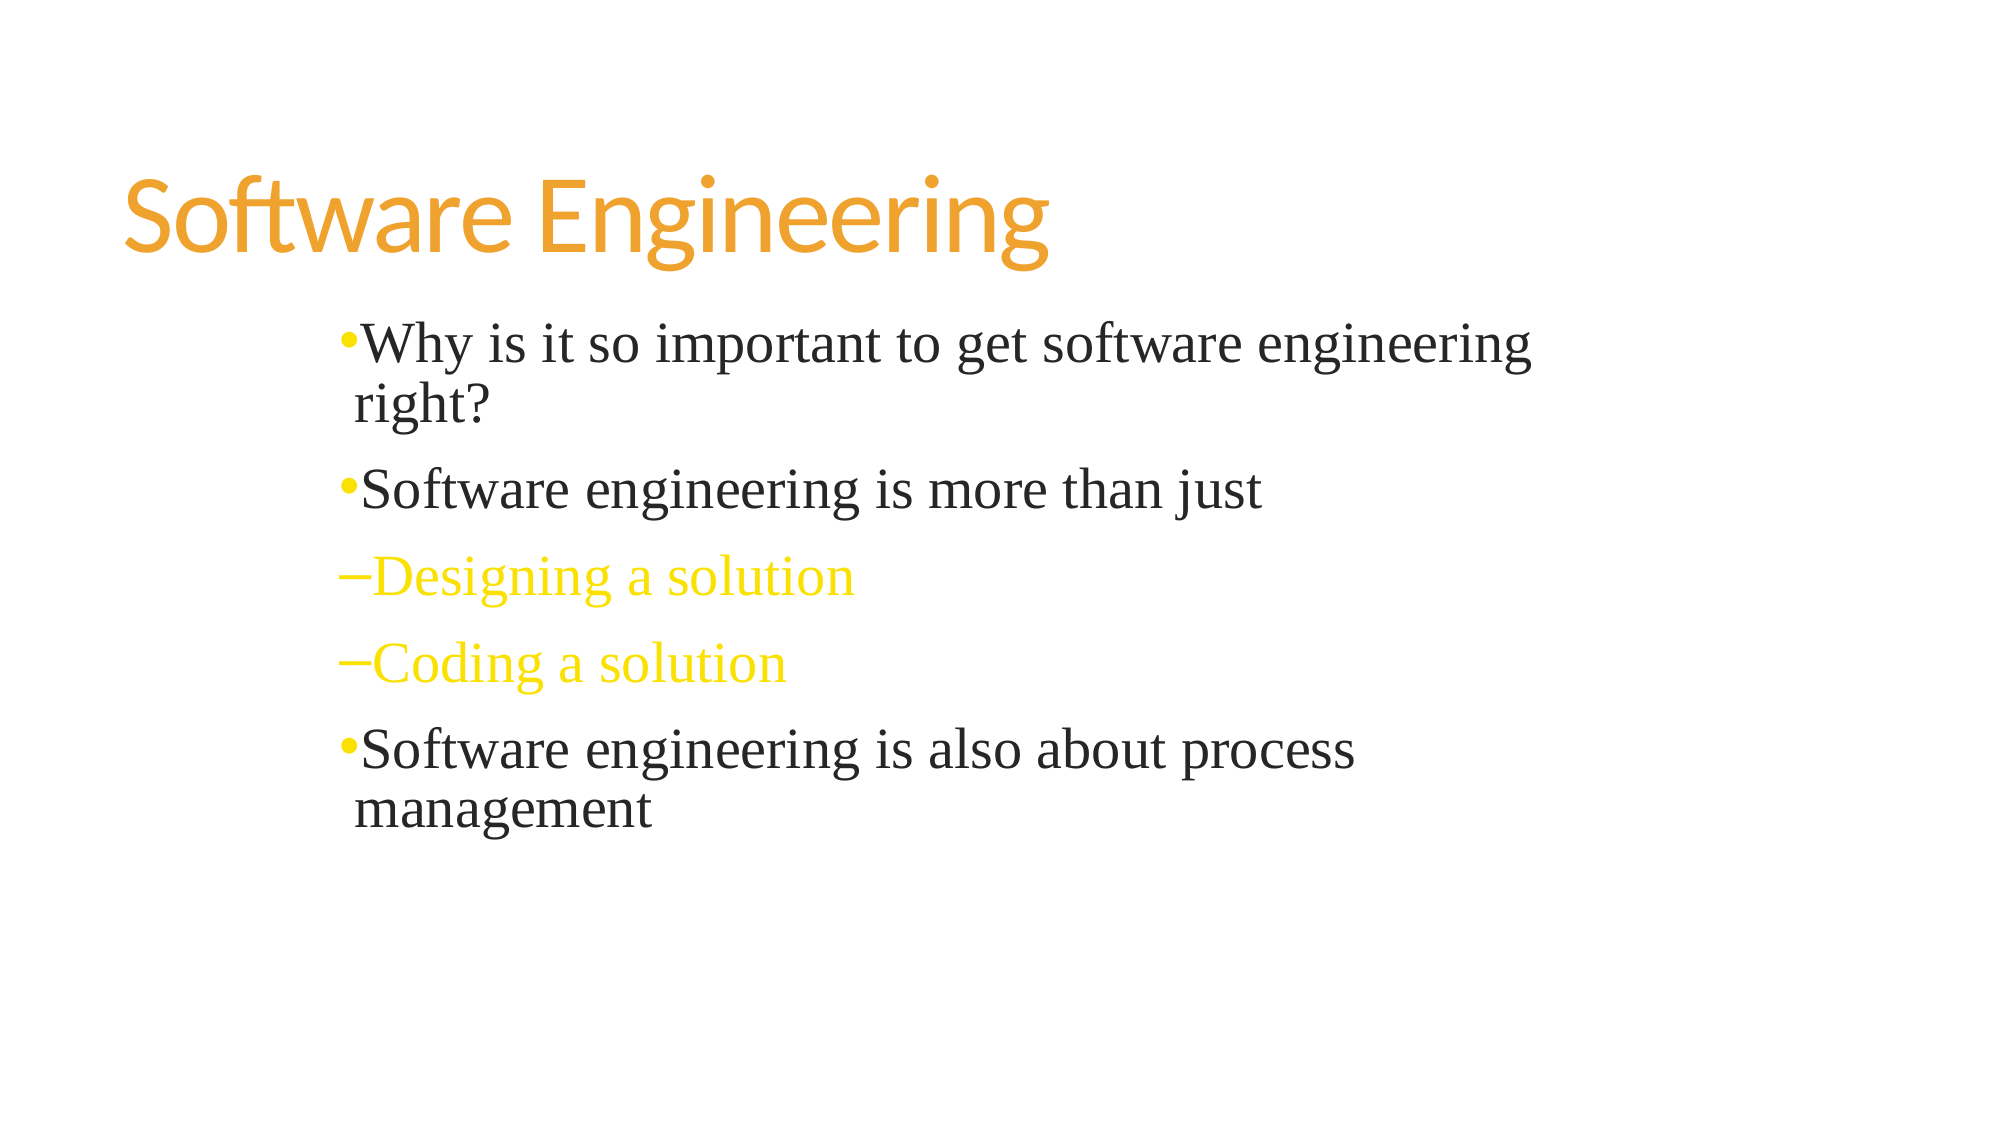

Software Engineering
Why is it so important to get software engineering right?
Software engineering is more than just
Designing a solution
Coding a solution
Software engineering is also about process management